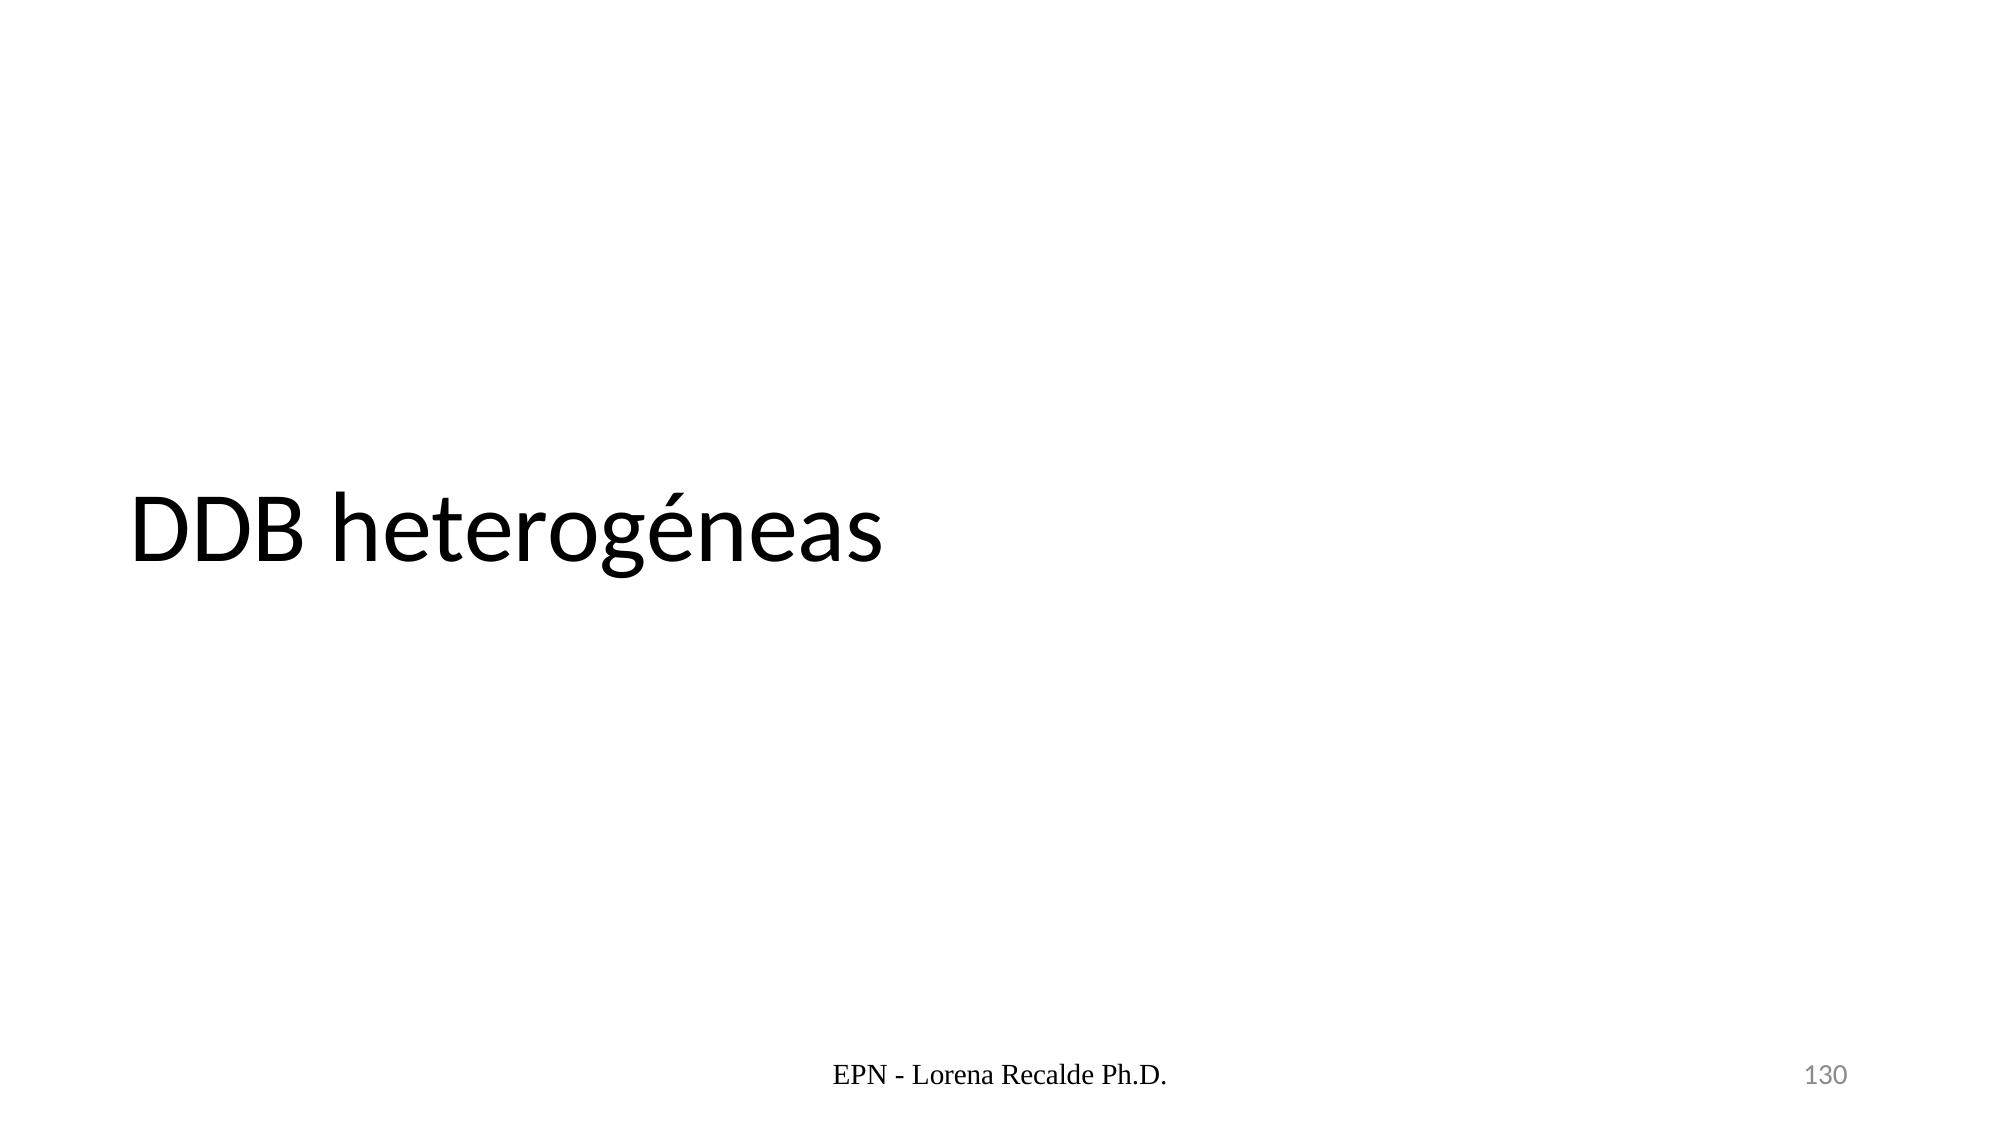

# DDB heterogéneas
EPN - Lorena Recalde Ph.D.
130